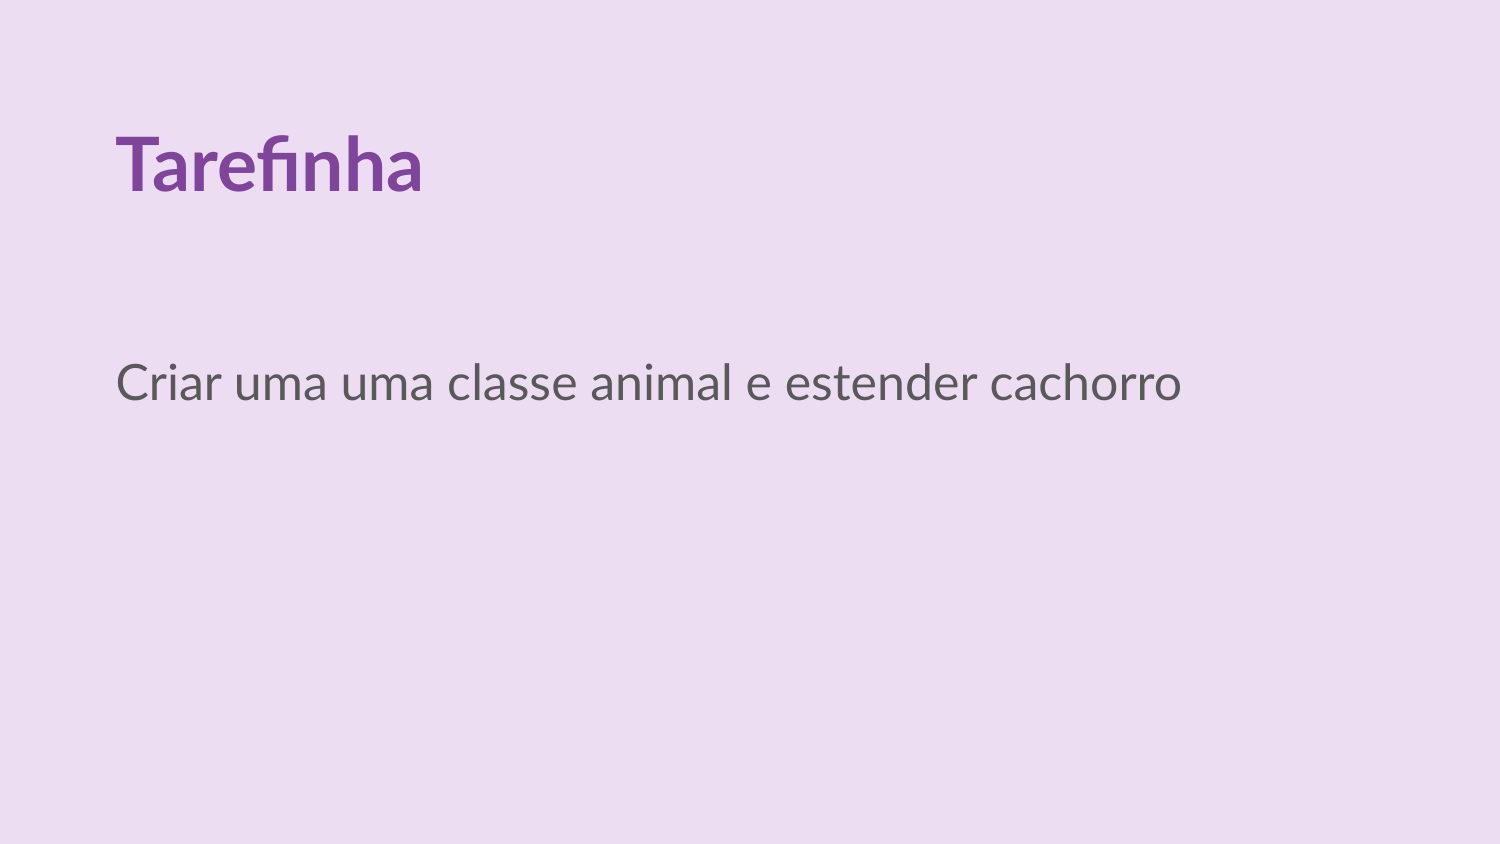

Tarefinha

Criar uma uma classe animal e estender cachorro